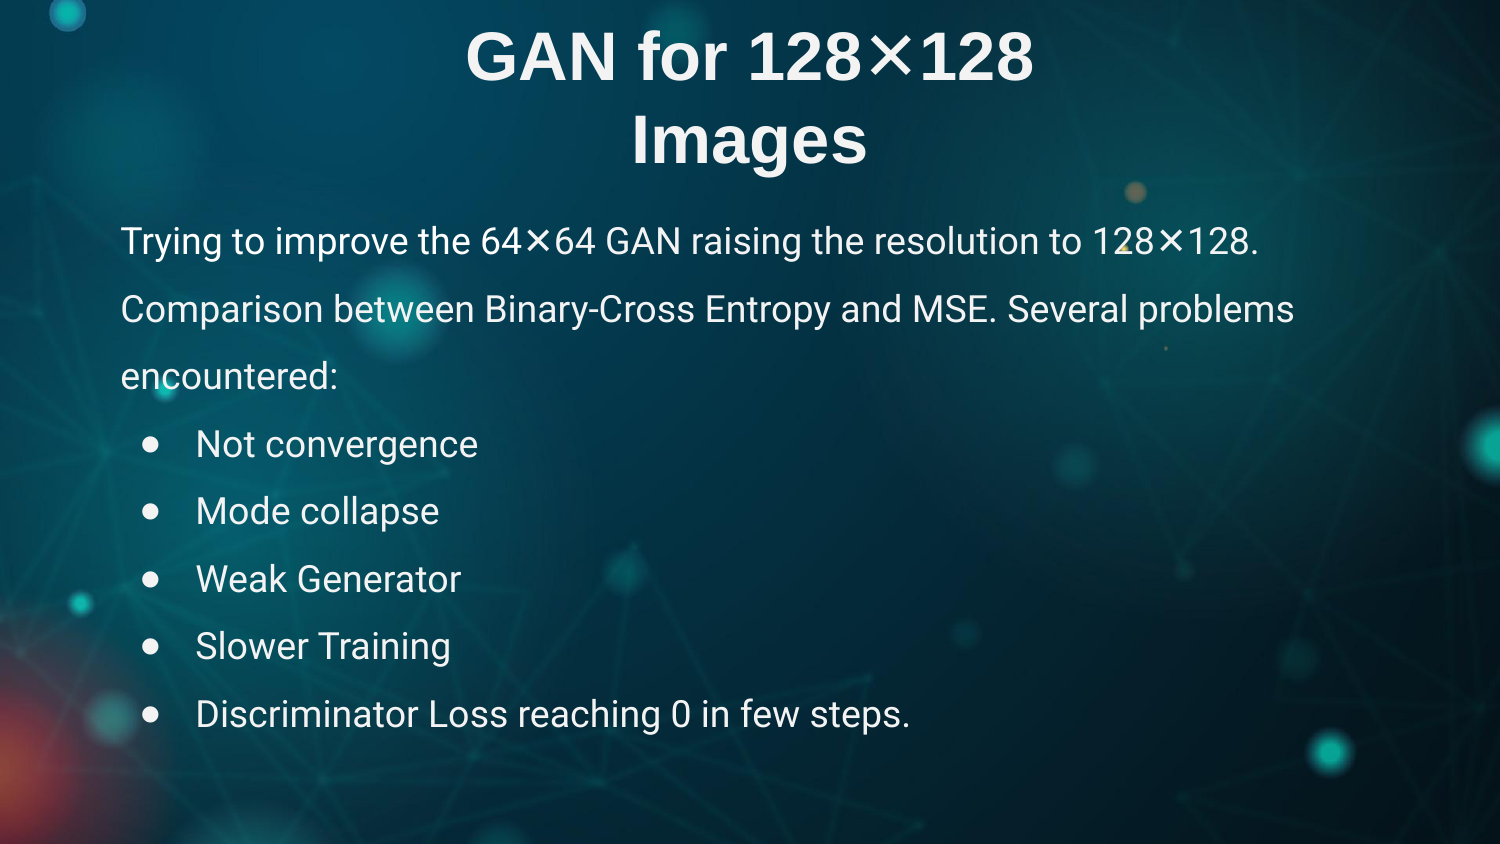

# GAN for 128✕128 Images
Trying to improve the 64✕64 GAN raising the resolution to 128✕128.  Comparison between Binary-Cross Entropy and MSE. Several problems encountered:
Not convergence
Mode collapse
Weak Generator
Slower Training
Discriminator Loss reaching 0 in few steps.